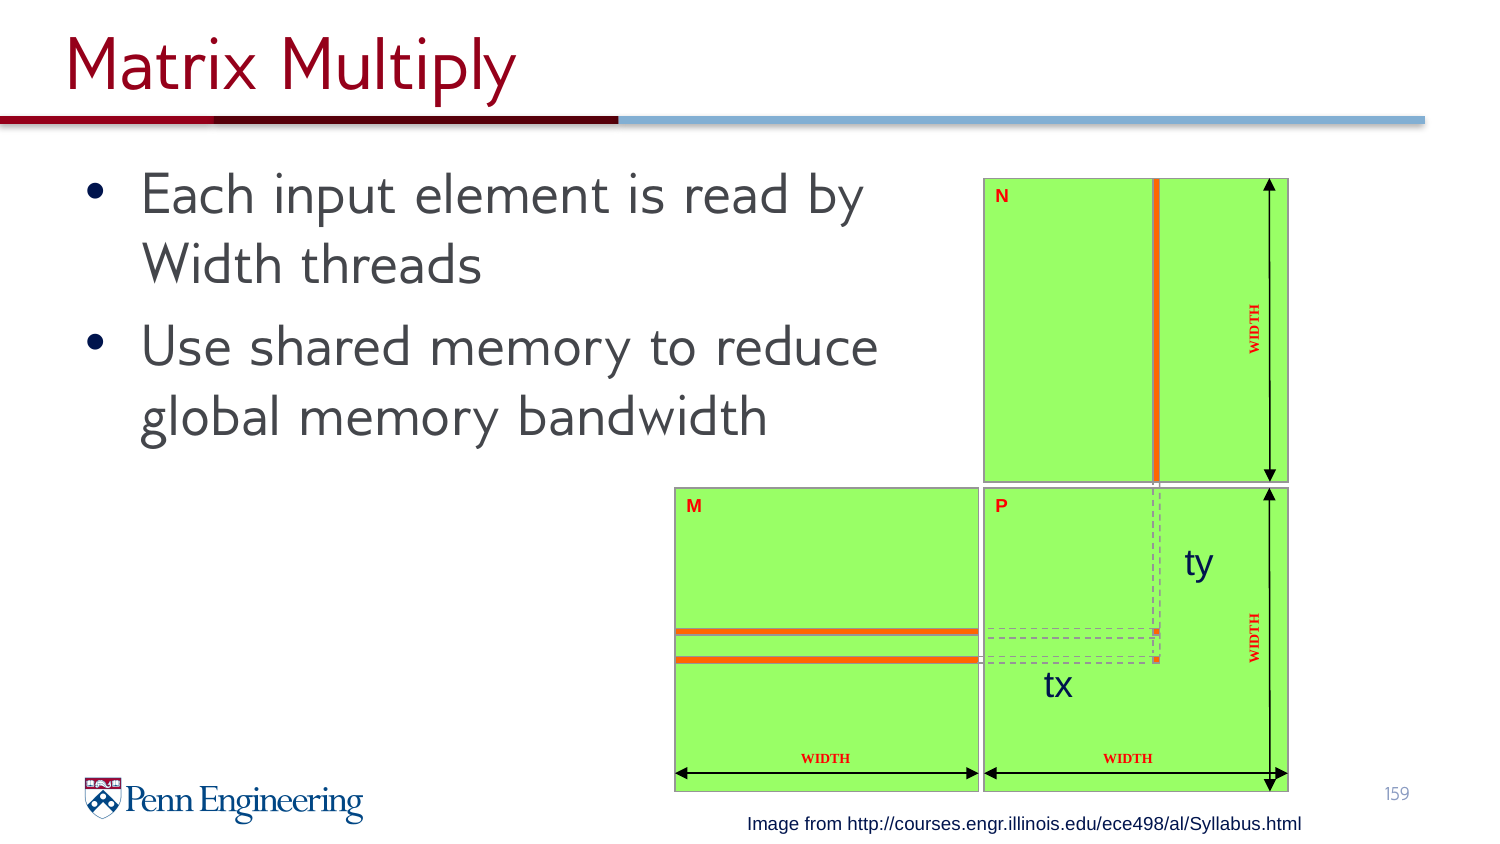

# Matrix Multiply
Each input element is read by Width threads
Use shared memory to reduce global memory bandwidth
N

WIDTH
M
P
ty

WIDTH
tx

WIDTH
WIDTH
159
Image from http://courses.engr.illinois.edu/ece498/al/Syllabus.html